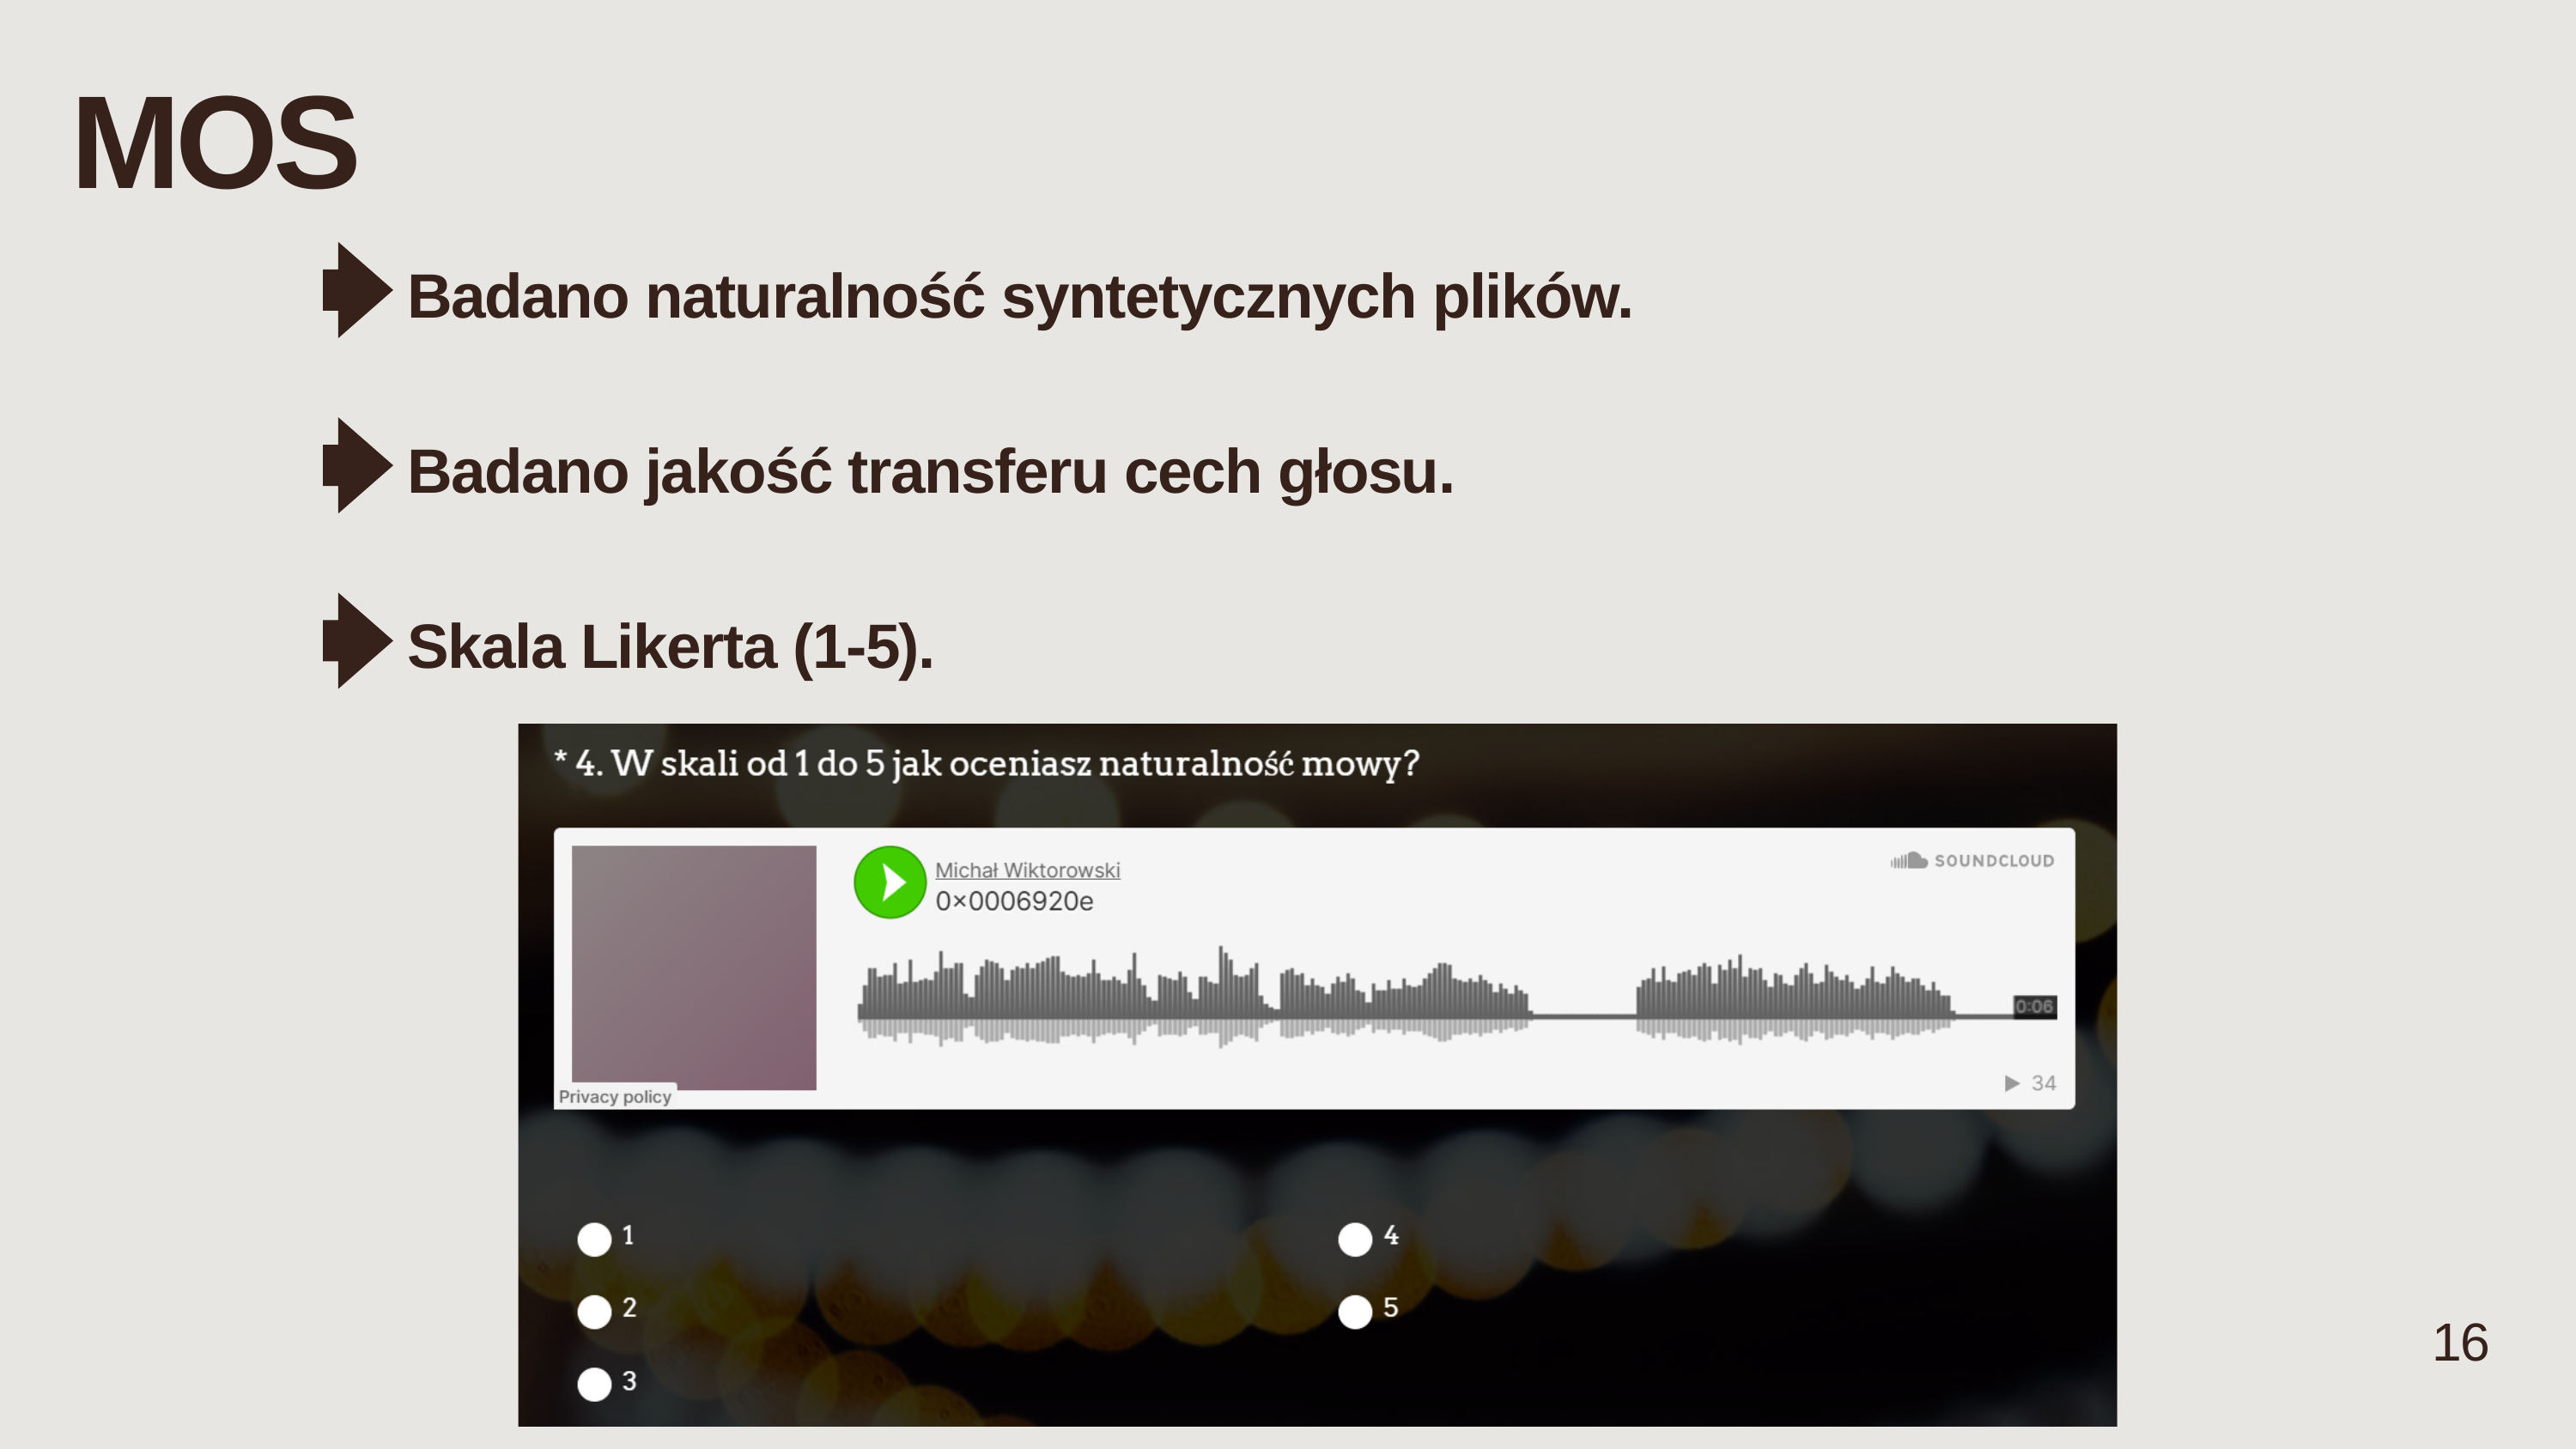

MOS

Badano naturalność syntetycznych plików.

Badano jakość transferu cech głosu.

Skala Likerta (1-5).

16